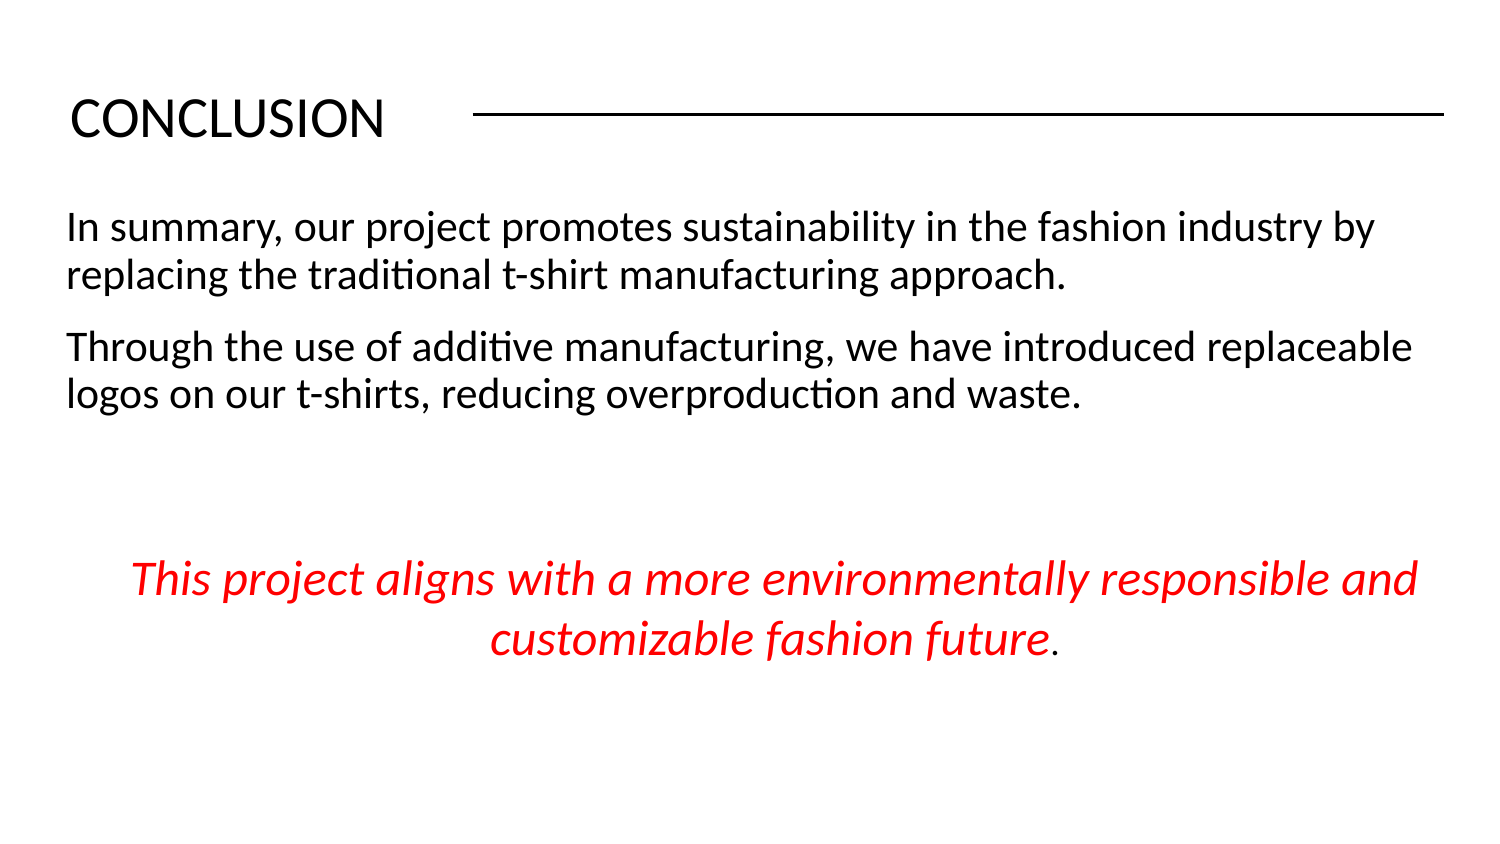

CONCLUSION
In summary, our project promotes sustainability in the fashion industry by replacing the traditional t-shirt manufacturing approach.
Through the use of additive manufacturing, we have introduced replaceable logos on our t-shirts, reducing overproduction and waste.
This project aligns with a more environmentally responsible and customizable fashion future.